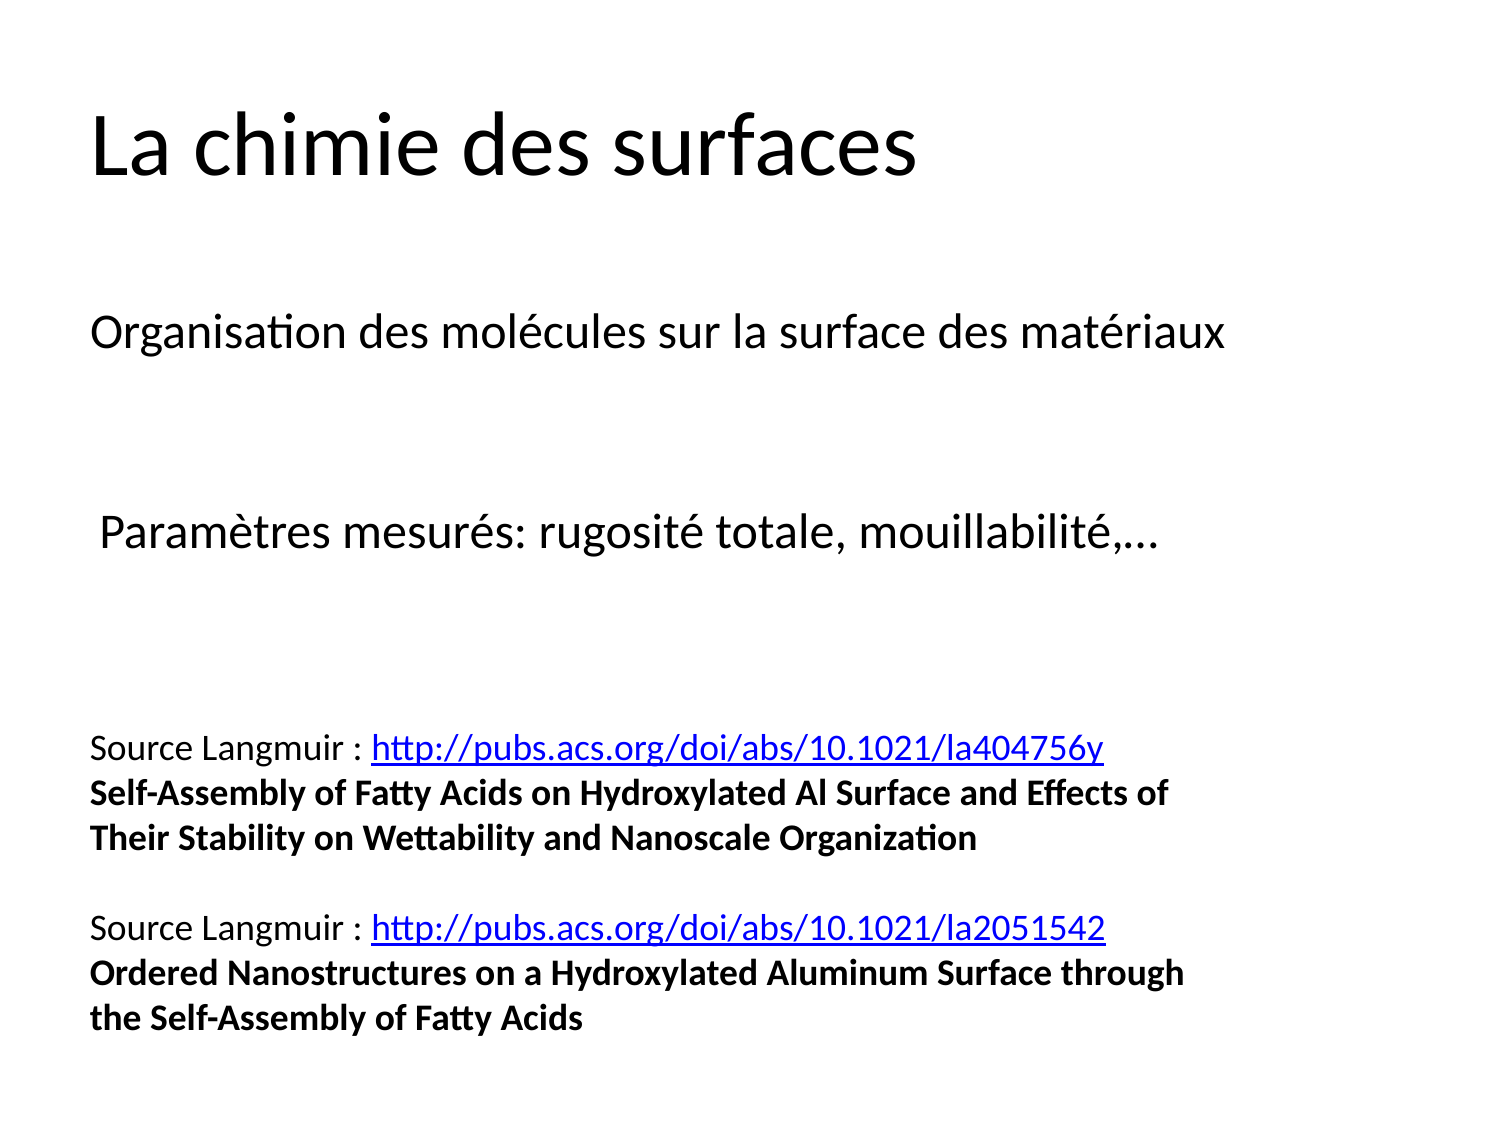

# La chimie des surfaces
Organisation des molécules sur la surface des matériaux

Paramètres mesurés: rugosité totale, mouillabilité,…

Source Langmuir : http://pubs.acs.org/doi/abs/10.1021/la404756y
Self-Assembly of Fatty Acids on Hydroxylated Al Surface and Effects of
Their Stability on Wettability and Nanoscale Organization

Source Langmuir : http://pubs.acs.org/doi/abs/10.1021/la2051542
Ordered Nanostructures on a Hydroxylated Aluminum Surface through
the Self-Assembly of Fatty Acids